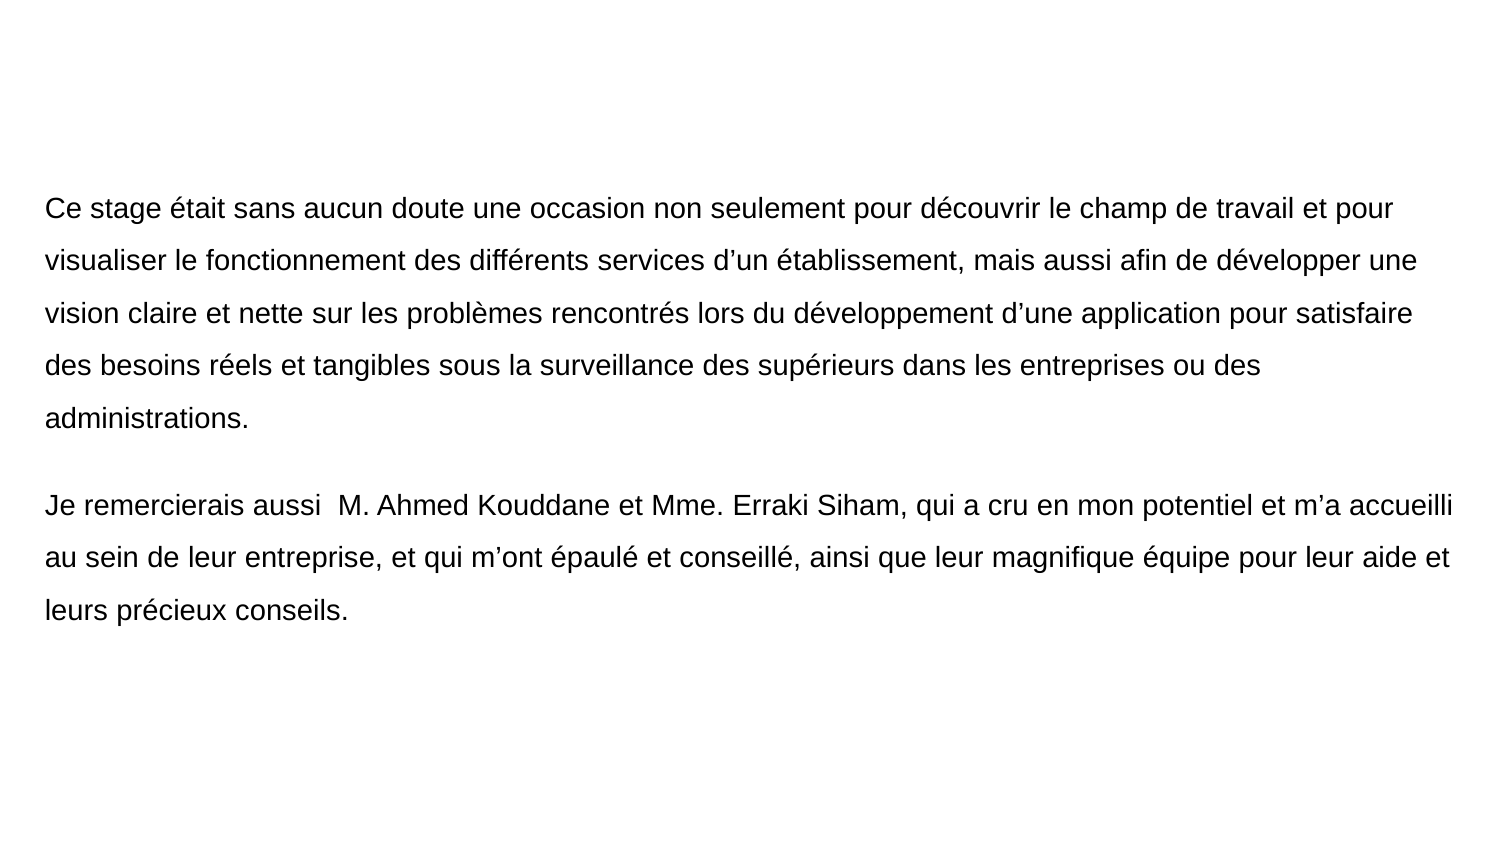

Ce stage était sans aucun doute une occasion non seulement pour découvrir le champ de travail et pour visualiser le fonctionnement des différents services d’un établissement, mais aussi afin de développer une vision claire et nette sur les problèmes rencontrés lors du développement d’une application pour satisfaire des besoins réels et tangibles sous la surveillance des supérieurs dans les entreprises ou des administrations.

Je remercierais aussi  M. Ahmed Kouddane et Mme. Erraki Siham, qui a cru en mon potentiel et m’a accueilli au sein de leur entreprise, et qui m’ont épaulé et conseillé, ainsi que leur magnifique équipe pour leur aide et leurs précieux conseils.